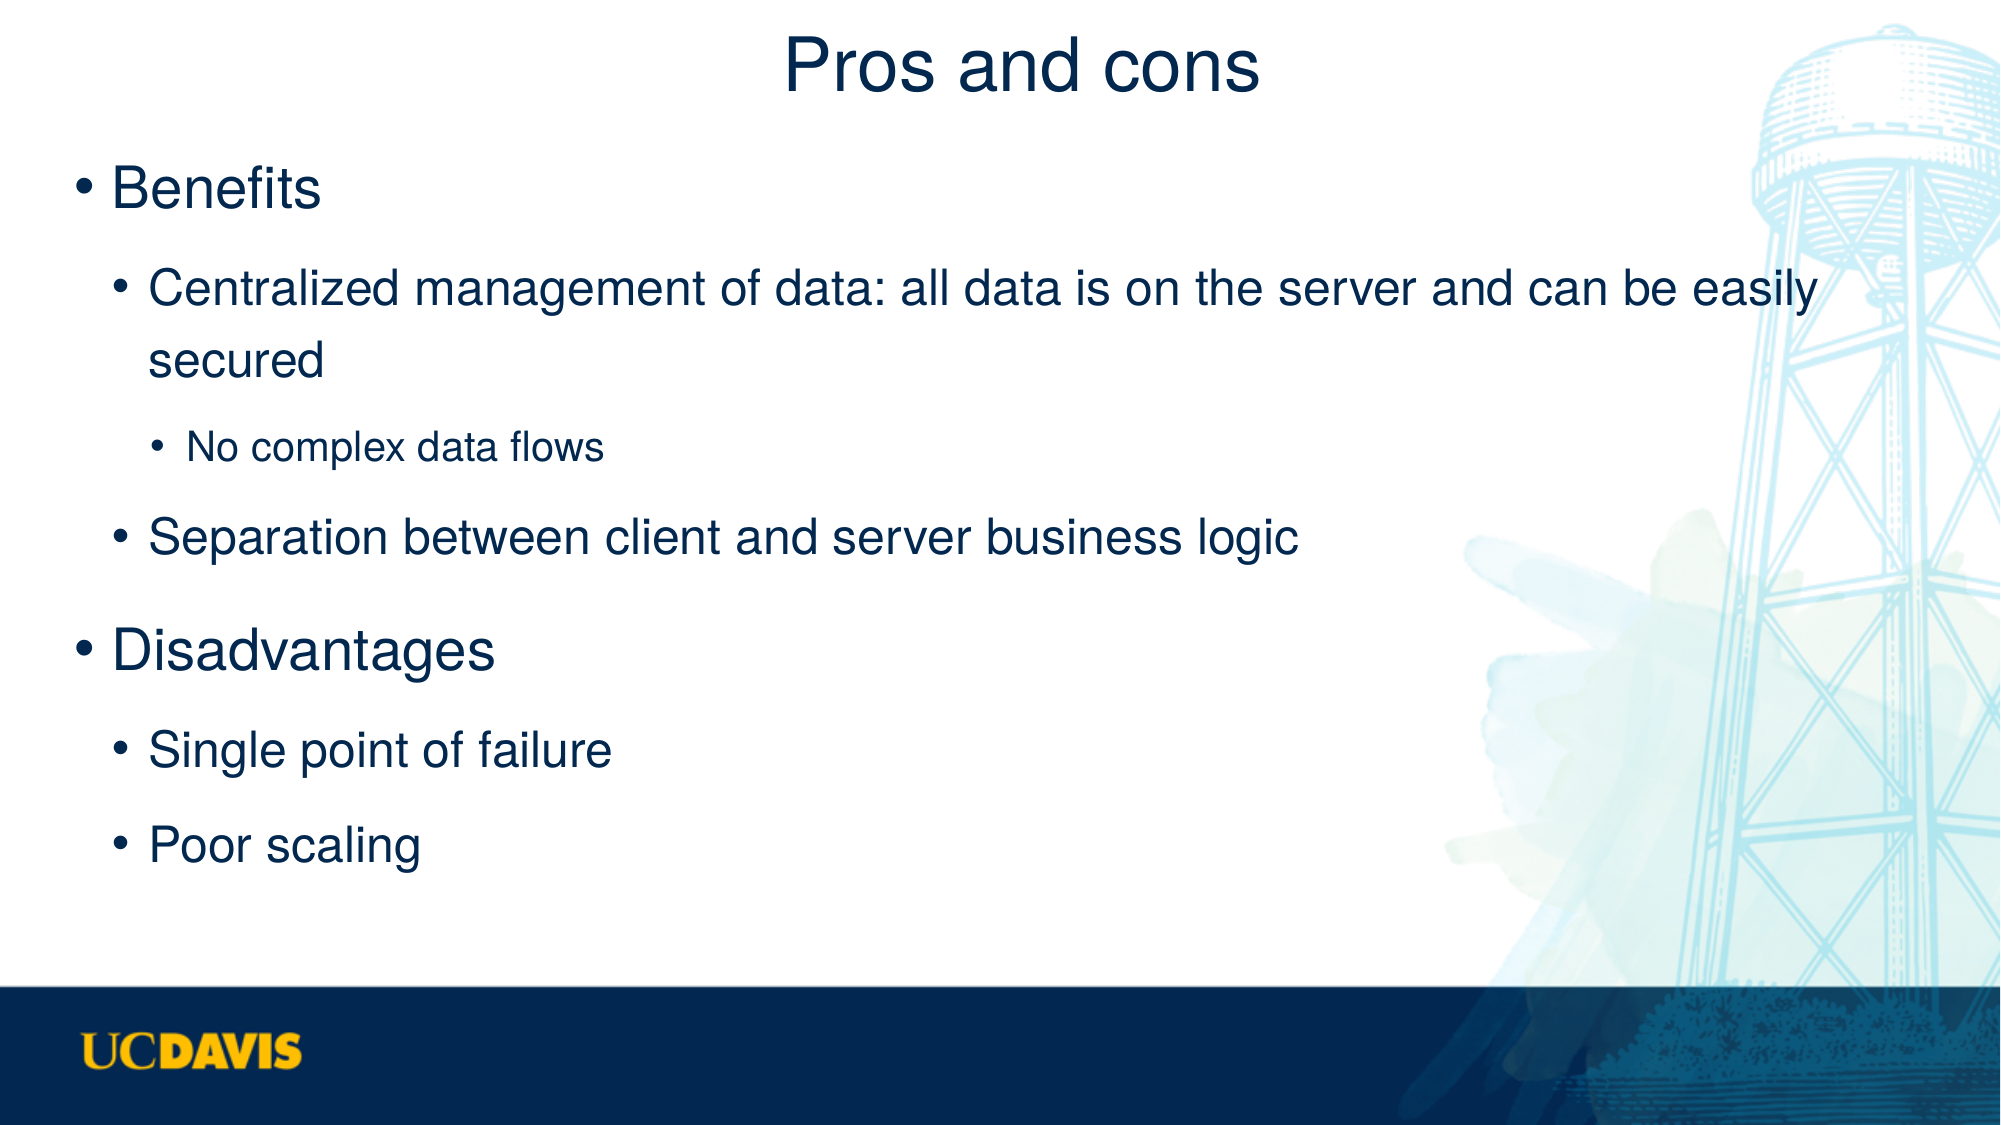

# Pros and cons
Benefits
Centralized management of data: all data is on the server and can be easily secured
No complex data flows
Separation between client and server business logic
Disadvantages
Single point of failure
Poor scaling